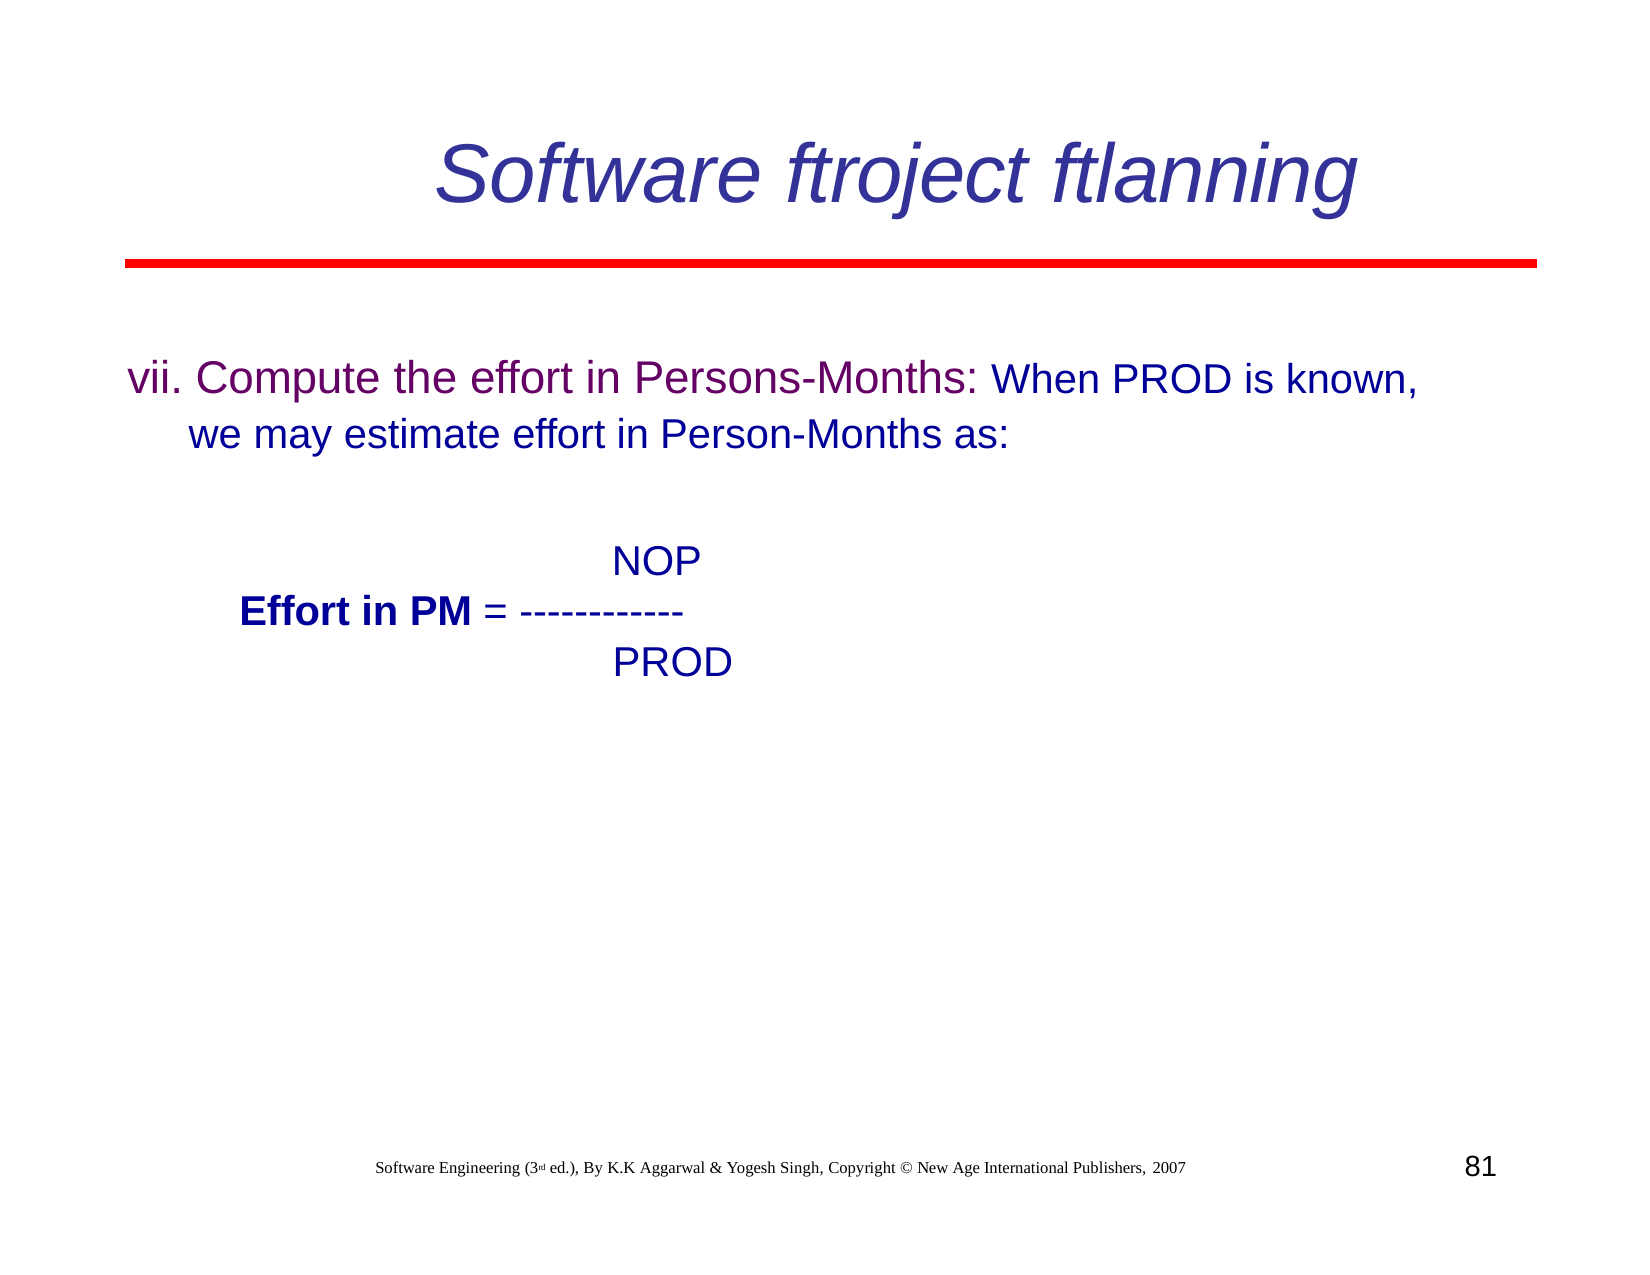

# Software ftroject ftlanning

vii. Compute the effort in Persons-Months: When PROD is known,  we may estimate effort in Person-Months as:

NOP
Effort in PM = ------------
PROD
81
Software Engineering (3rd  ed.), By K.K Aggarwal & Yogesh Singh, Copyright © New Age International Publishers, 2007